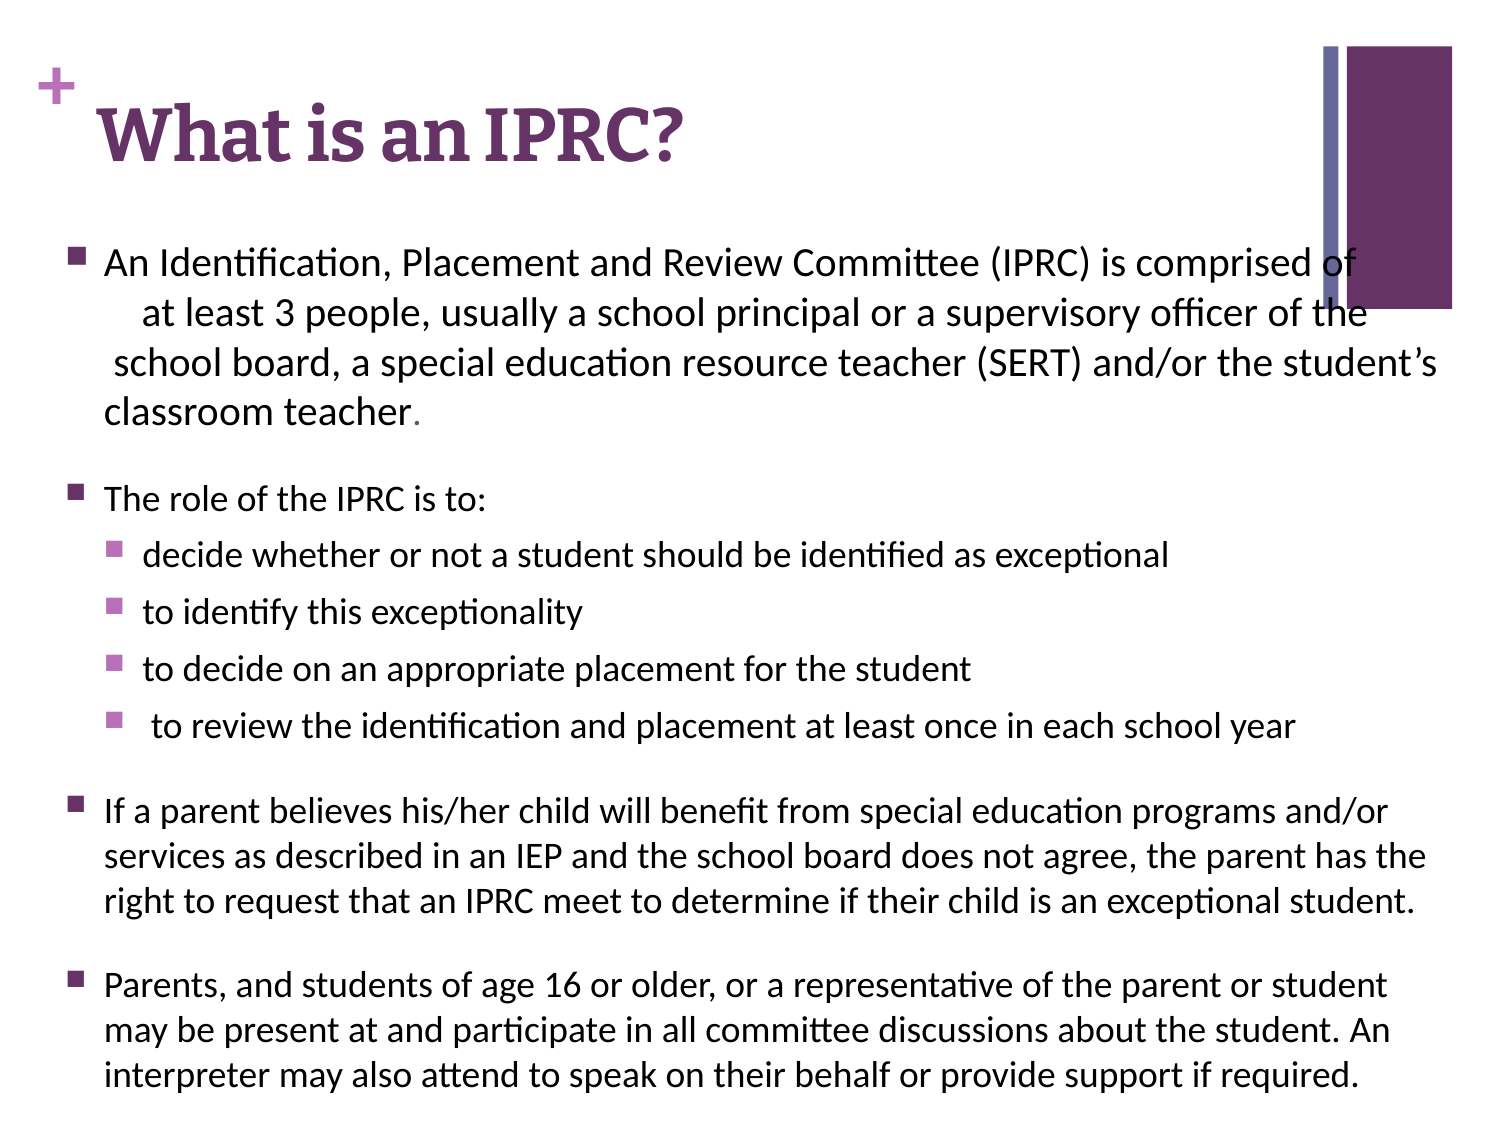

# What is an IPRC?
An Identification, Placement and Review Committee (IPRC) is comprised of              at least 3 people, usually a school principal or a supervisory officer of the          school board, a special education resource teacher (SERT) and/or the student’s classroom teacher.
The role of the IPRC is to:
decide whether or not a student should be identified as exceptional
to identify this exceptionality
to decide on an appropriate placement for the student
 to review the identification and placement at least once in each school year
If a parent believes his/her child will benefit from special education programs and/or services as described in an IEP and the school board does not agree, the parent has the right to request that an IPRC meet to determine if their child is an exceptional student.
Parents, and students of age 16 or older, or a representative of the parent or student may be present at and participate in all committee discussions about the student. An interpreter may also attend to speak on their behalf or provide support if required.